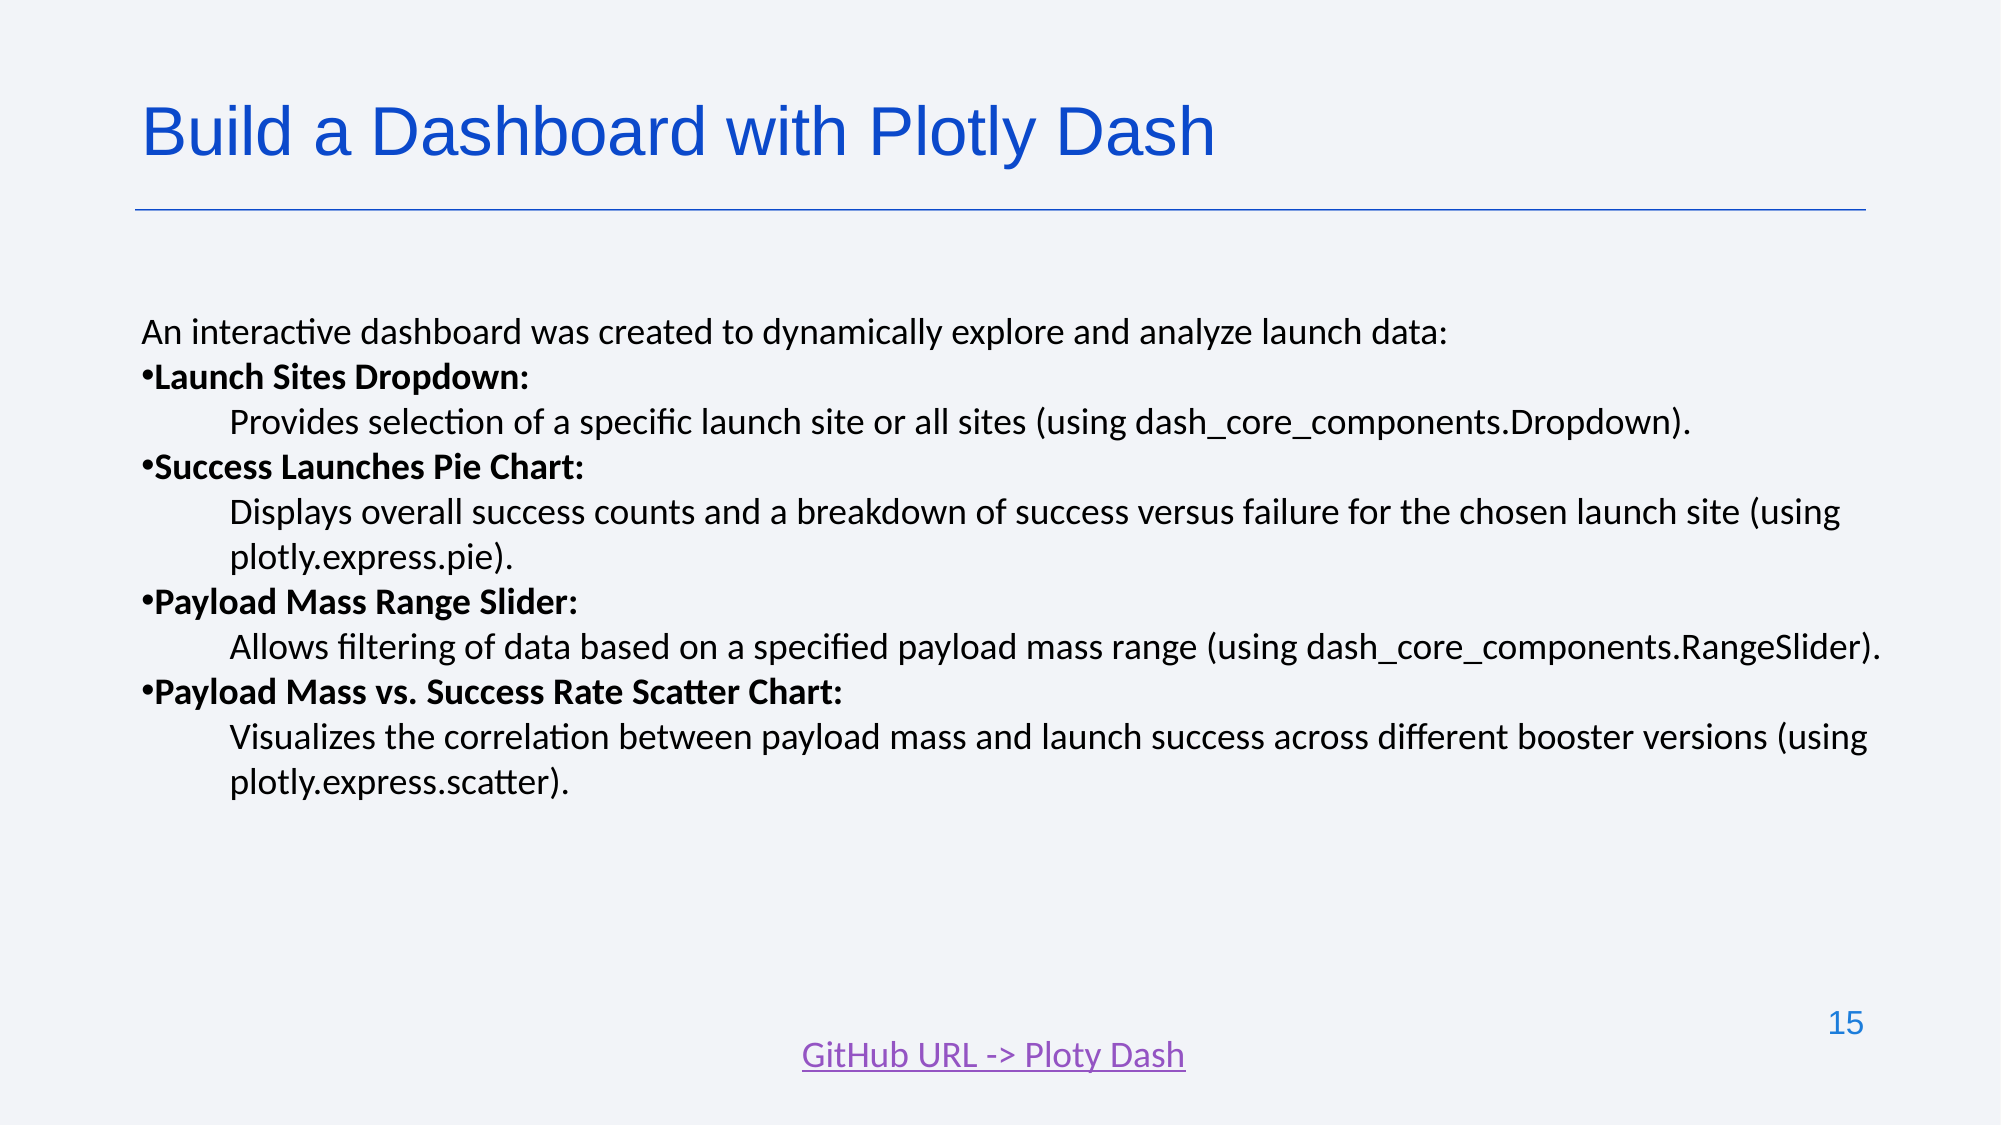

Build a Dashboard with Plotly Dash
An interactive dashboard was created to dynamically explore and analyze launch data:
Launch Sites Dropdown:
Provides selection of a specific launch site or all sites (using dash_core_components.Dropdown).
Success Launches Pie Chart:
Displays overall success counts and a breakdown of success versus failure for the chosen launch site (using plotly.express.pie).
Payload Mass Range Slider:
Allows filtering of data based on a specified payload mass range (using dash_core_components.RangeSlider).
Payload Mass vs. Success Rate Scatter Chart:
Visualizes the correlation between payload mass and launch success across different booster versions (using plotly.express.scatter).
15
GitHub URL -> Ploty Dash